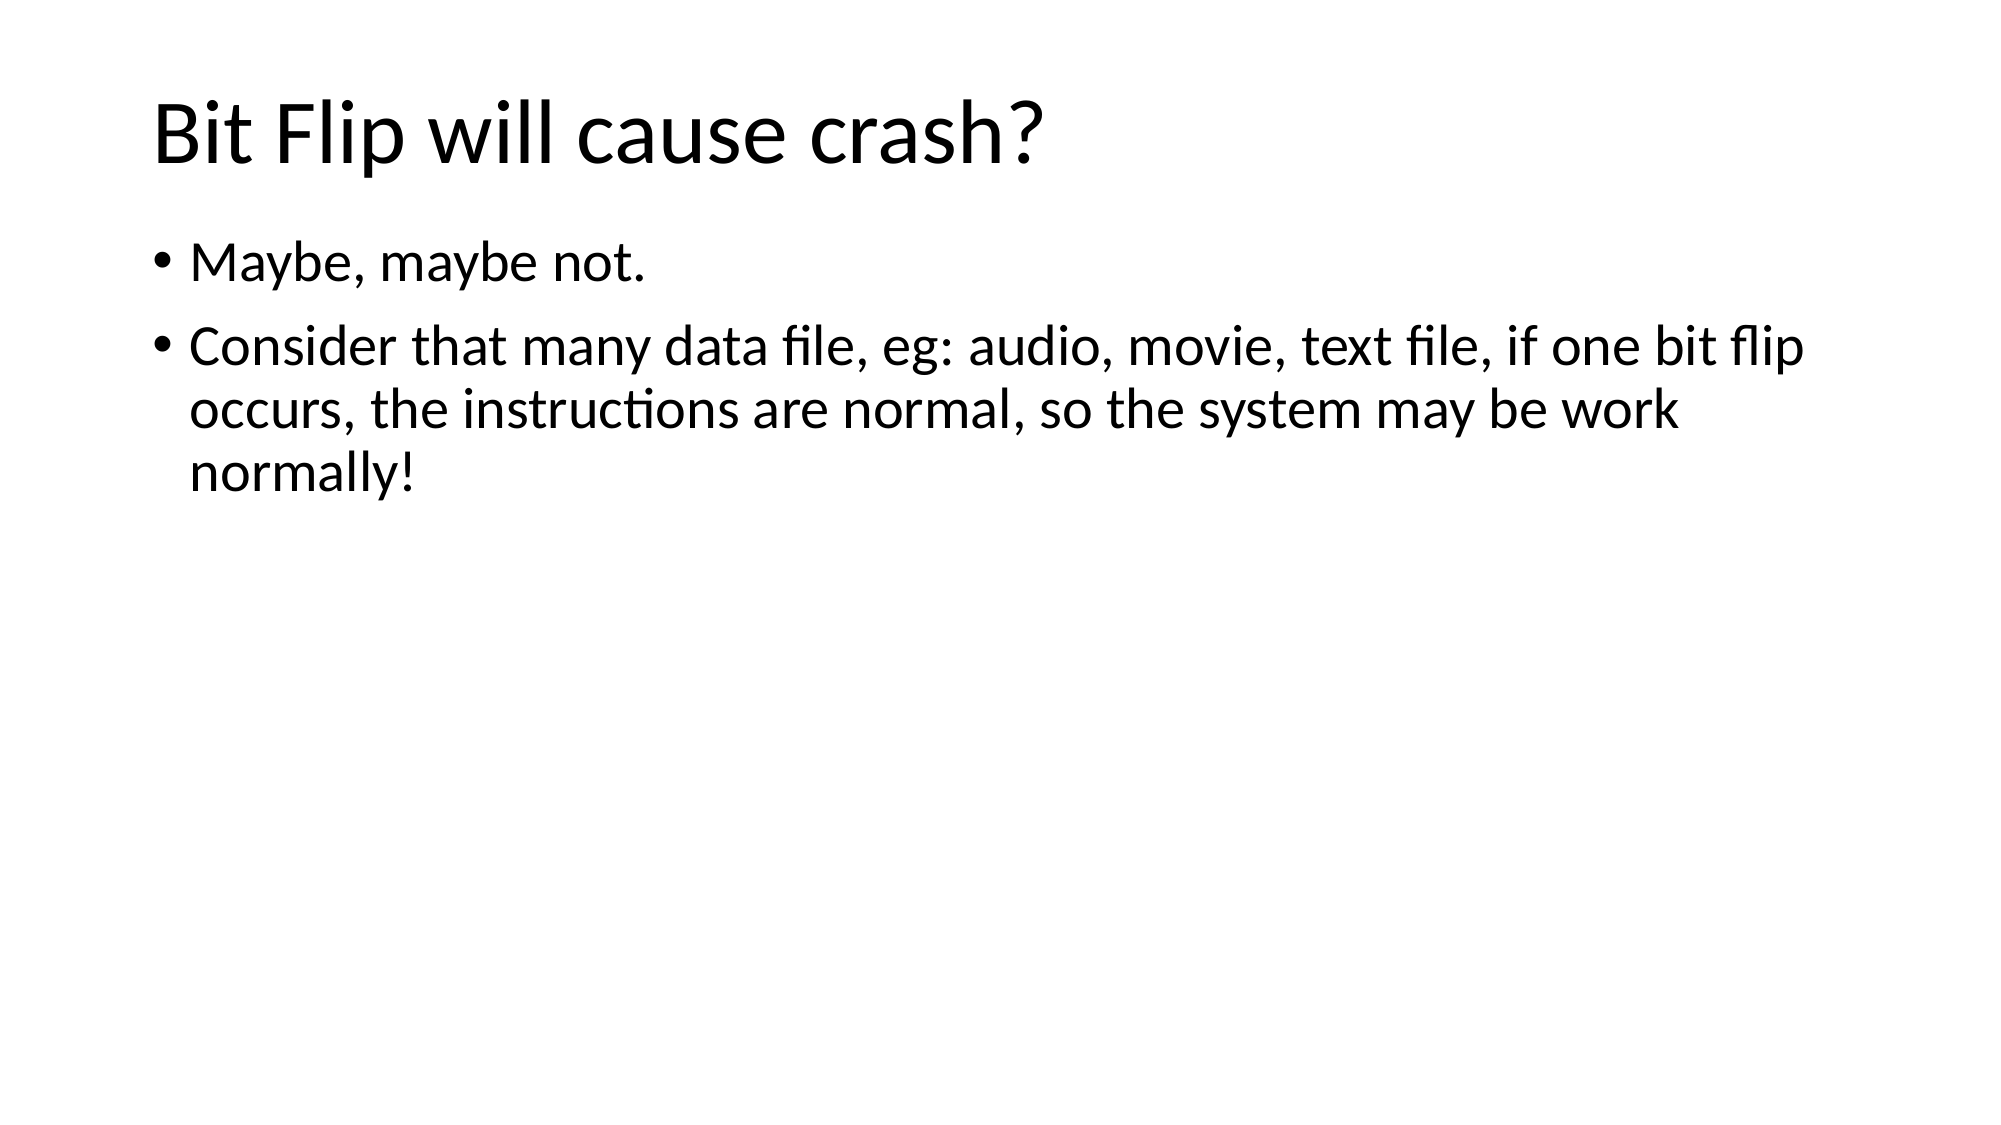

# Bit Flip will cause crash?
Maybe, maybe not.
Consider that many data file, eg: audio, movie, text file, if one bit flip occurs, the instructions are normal, so the system may be work normally!